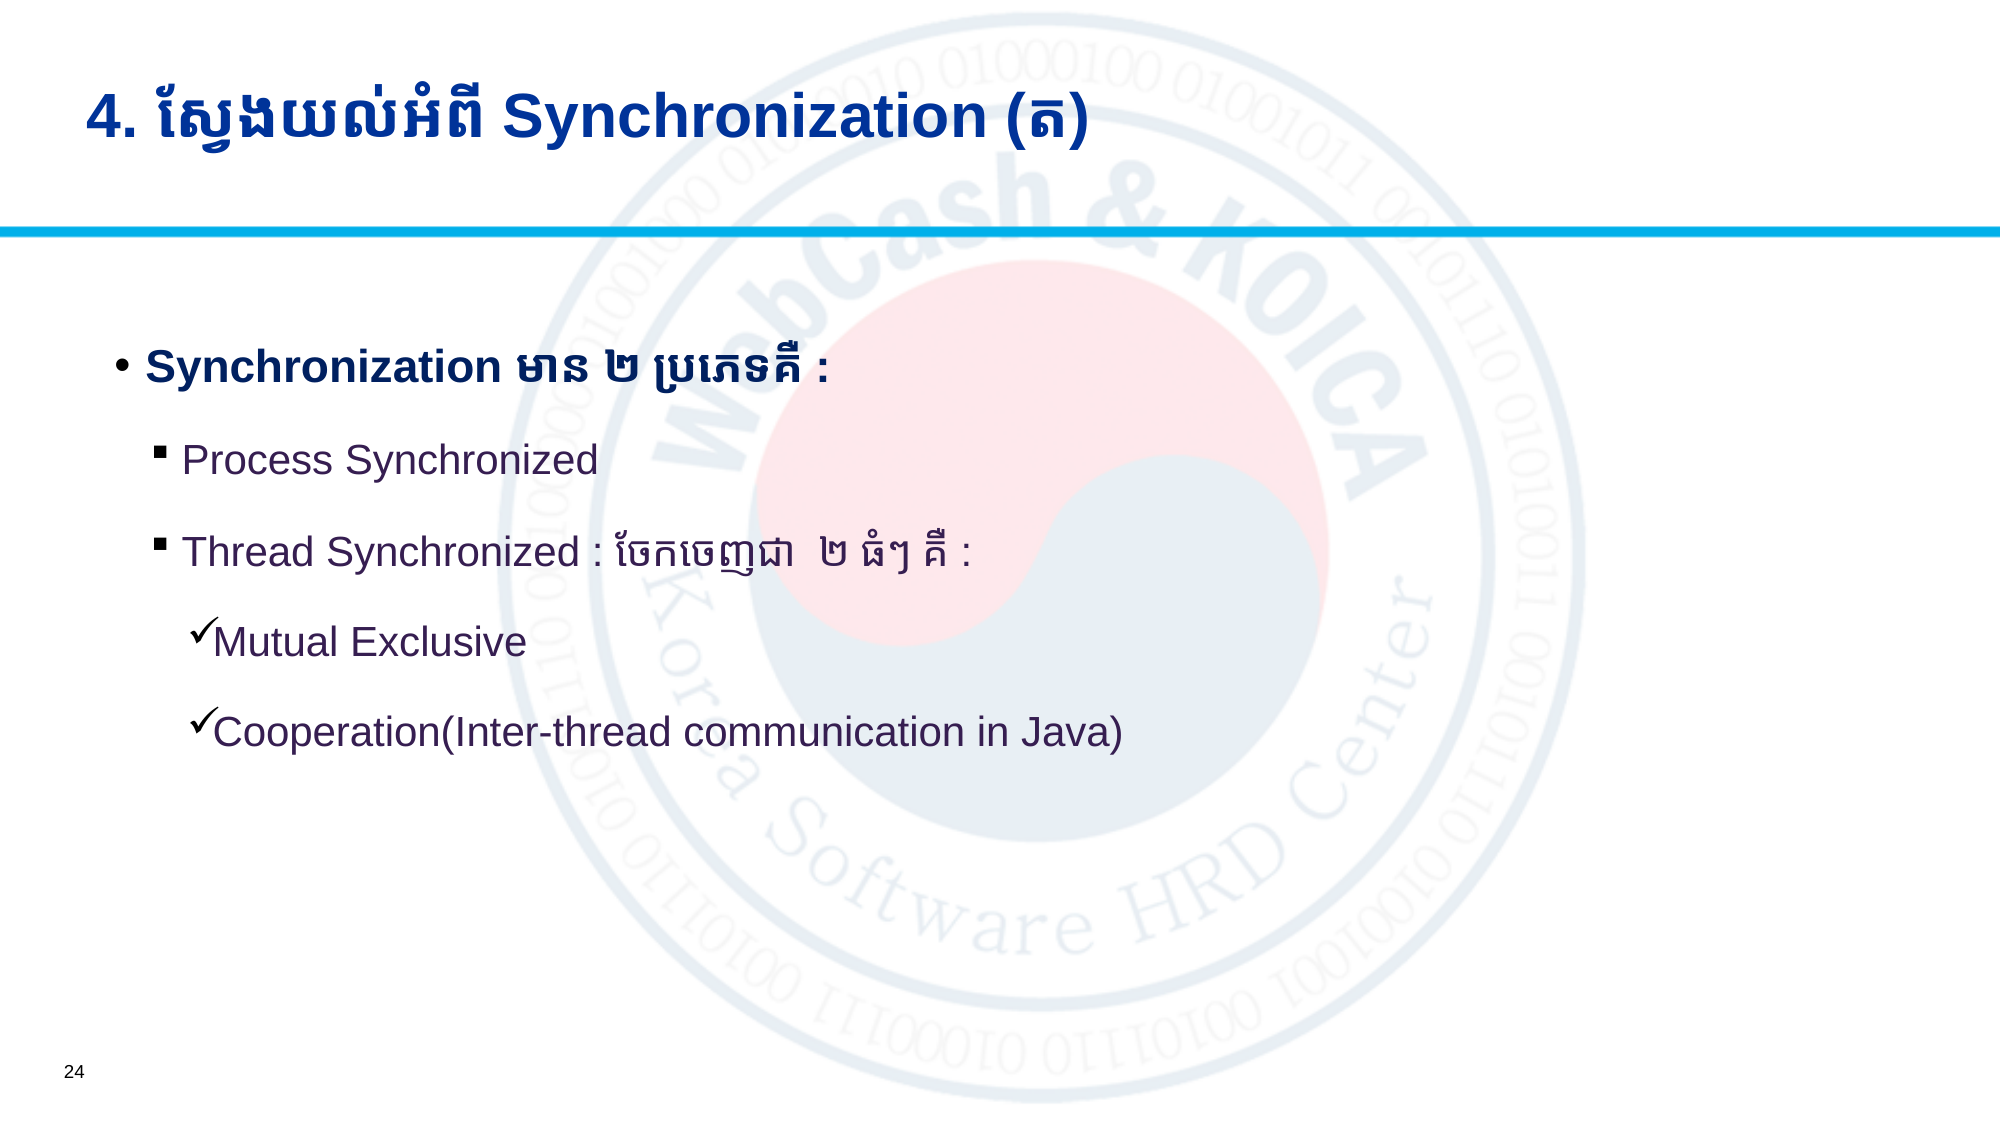

# 4. ស្វែងយល់អំពី Synchronization (ត)
Synchronization មាន​ ២​ ប្រភេទគឺ :
Process Synchronized
Thread Synchronized : ចែកចេញជា  ២ ធំៗ គឺ :
Mutual Exclusive
Cooperation(Inter-thread communication in Java)

24